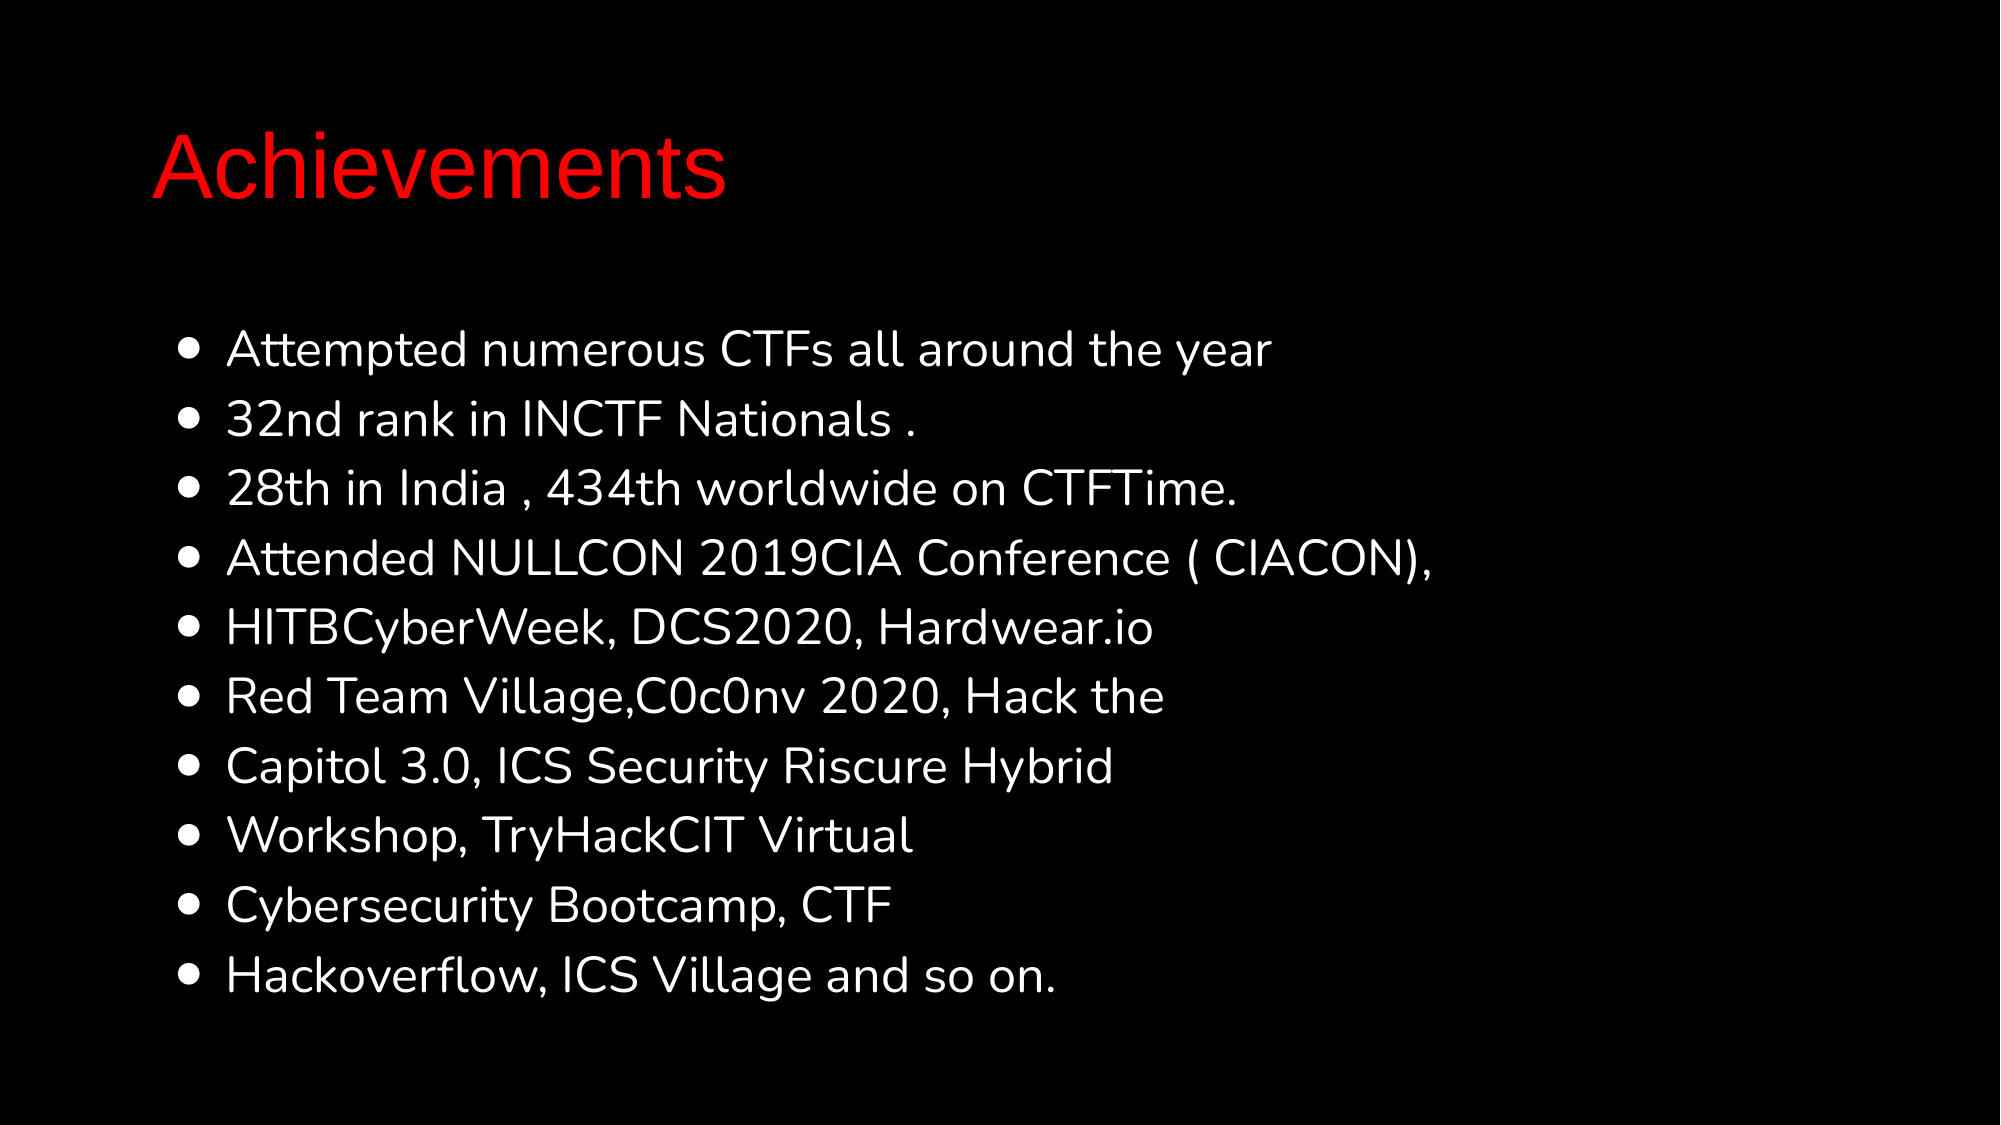

# Achievements
Attempted numerous CTFs all around the year
32nd rank in INCTF Nationals .
28th in India , 434th worldwide on CTFTime.
Attended NULLCON 2019CIA Conference ( CIACON),
HITBCyberWeek, DCS2020, Hardwear.io
Red Team Village,C0c0nv 2020, Hack the
Capitol 3.0, ICS Security Riscure Hybrid
Workshop, TryHackCIT Virtual
Cybersecurity Bootcamp, CTF
Hackoverflow, ICS Village and so on.